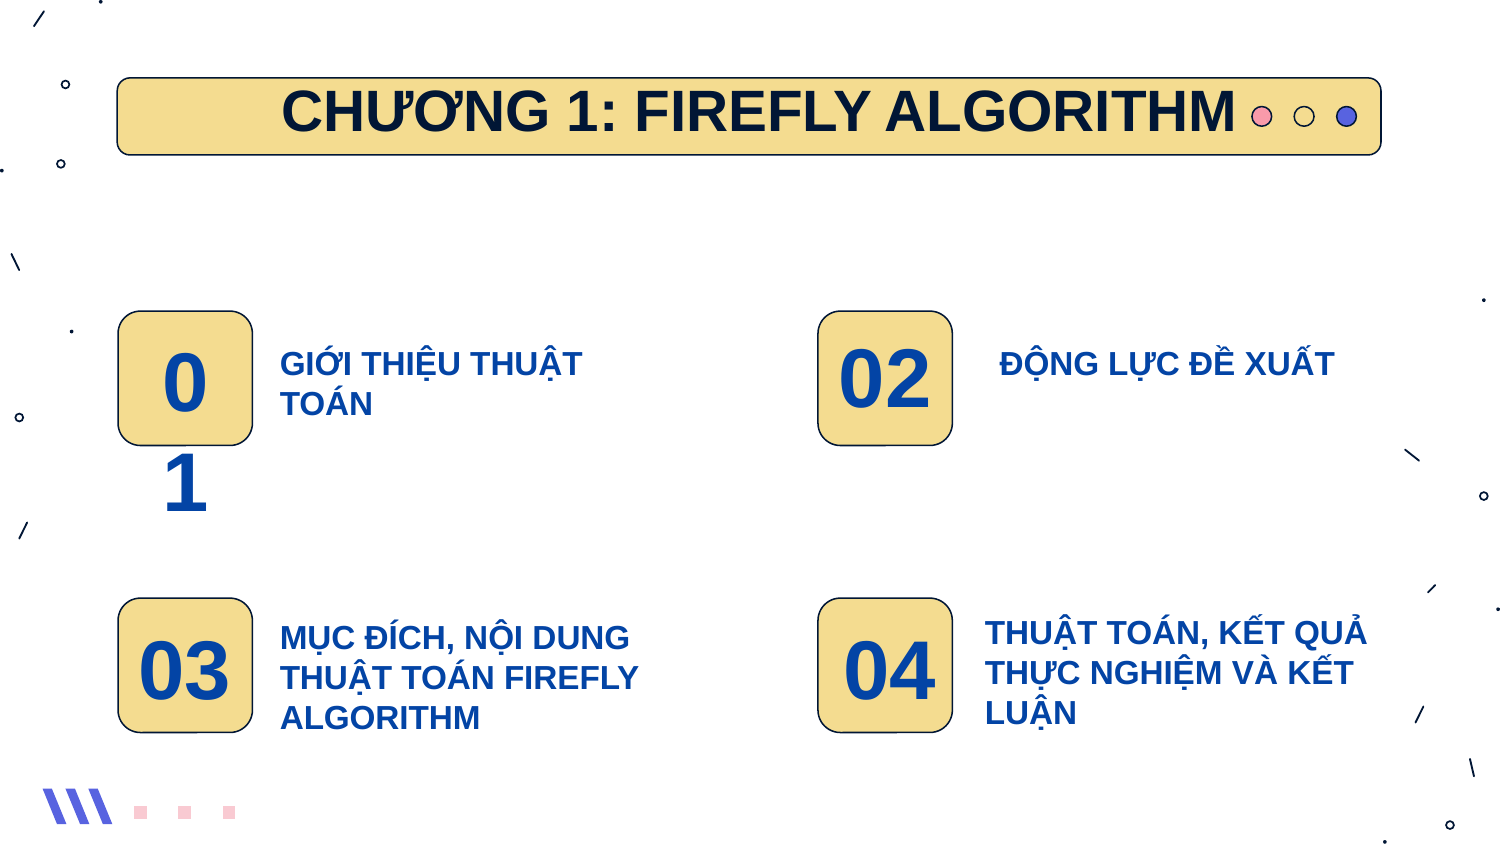

CHƯƠNG 1: FIREFLY ALGORITHM

GIỚI THIỆU THUẬT TOÁN

ĐỘNG LỰC ĐỀ XUẤT

02
01

THUẬT TOÁN, KẾT QUẢ THỰC NGHIỆM VÀ KẾT LUẬN
# 03
MỤC ĐÍCH, NỘI DUNG THUẬT TOÁN FIREFLY ALGORITHM
04